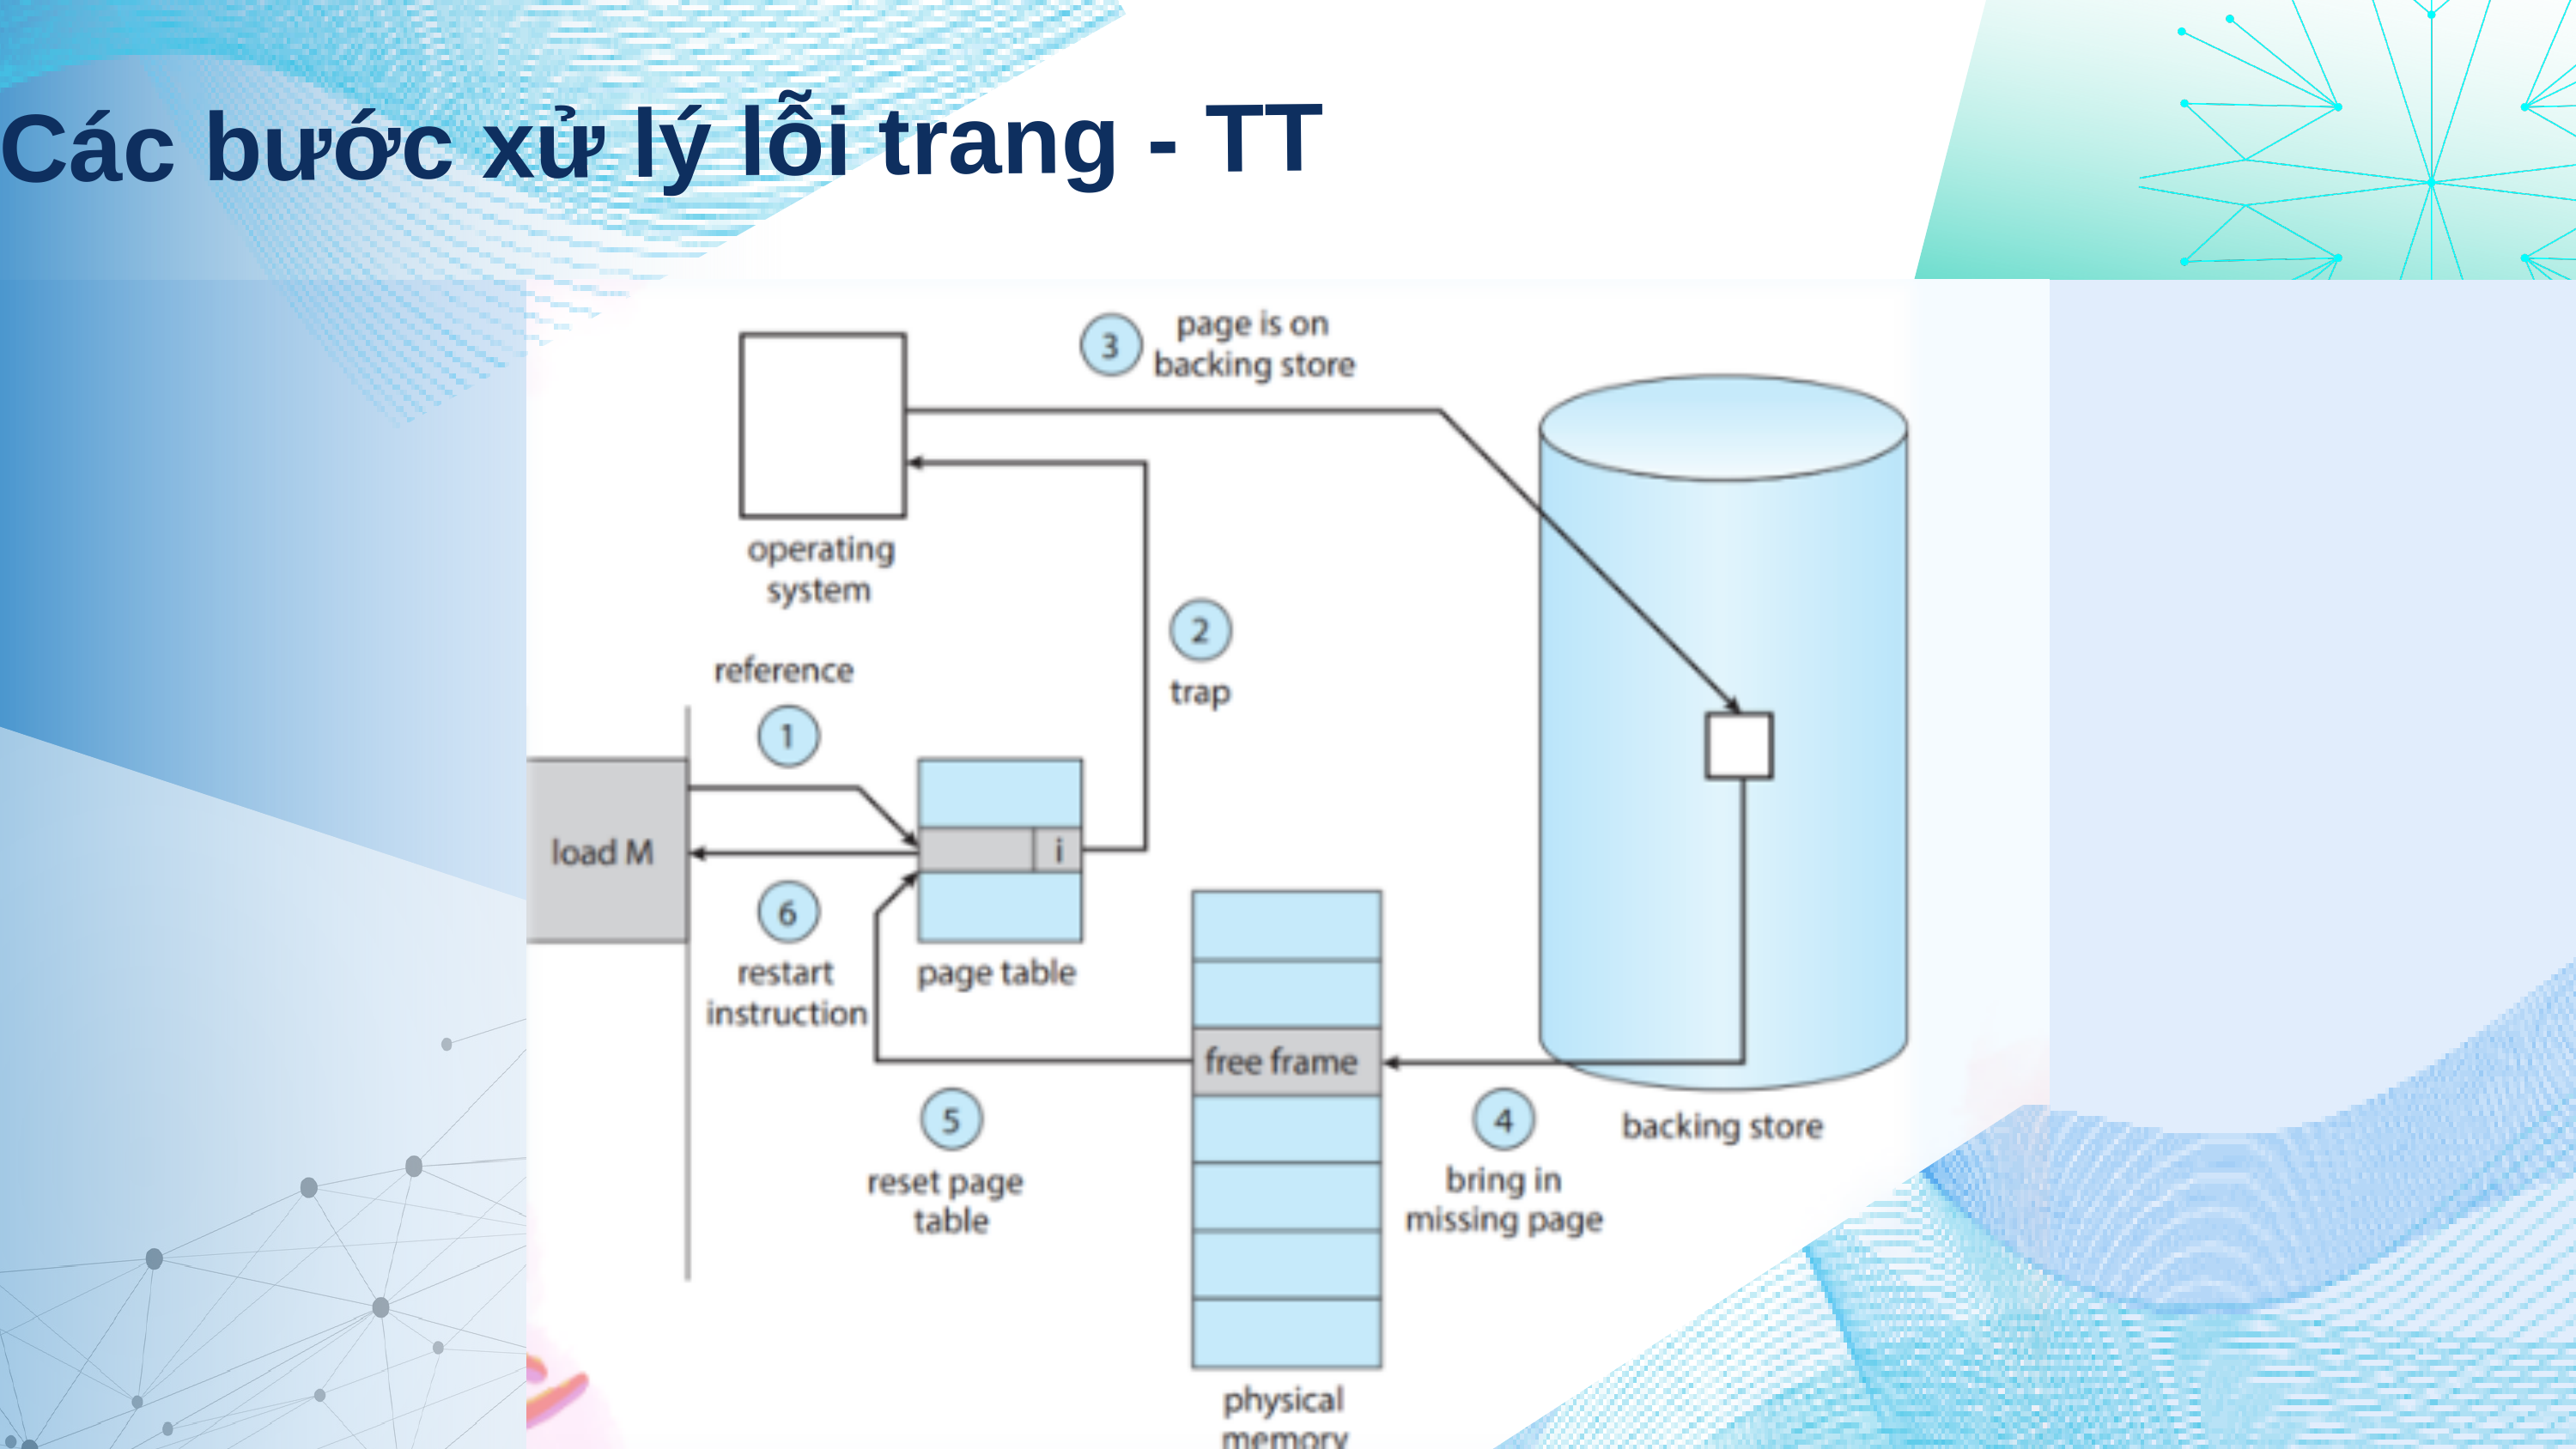

Các bước xử lý lỗi trang - TT

12